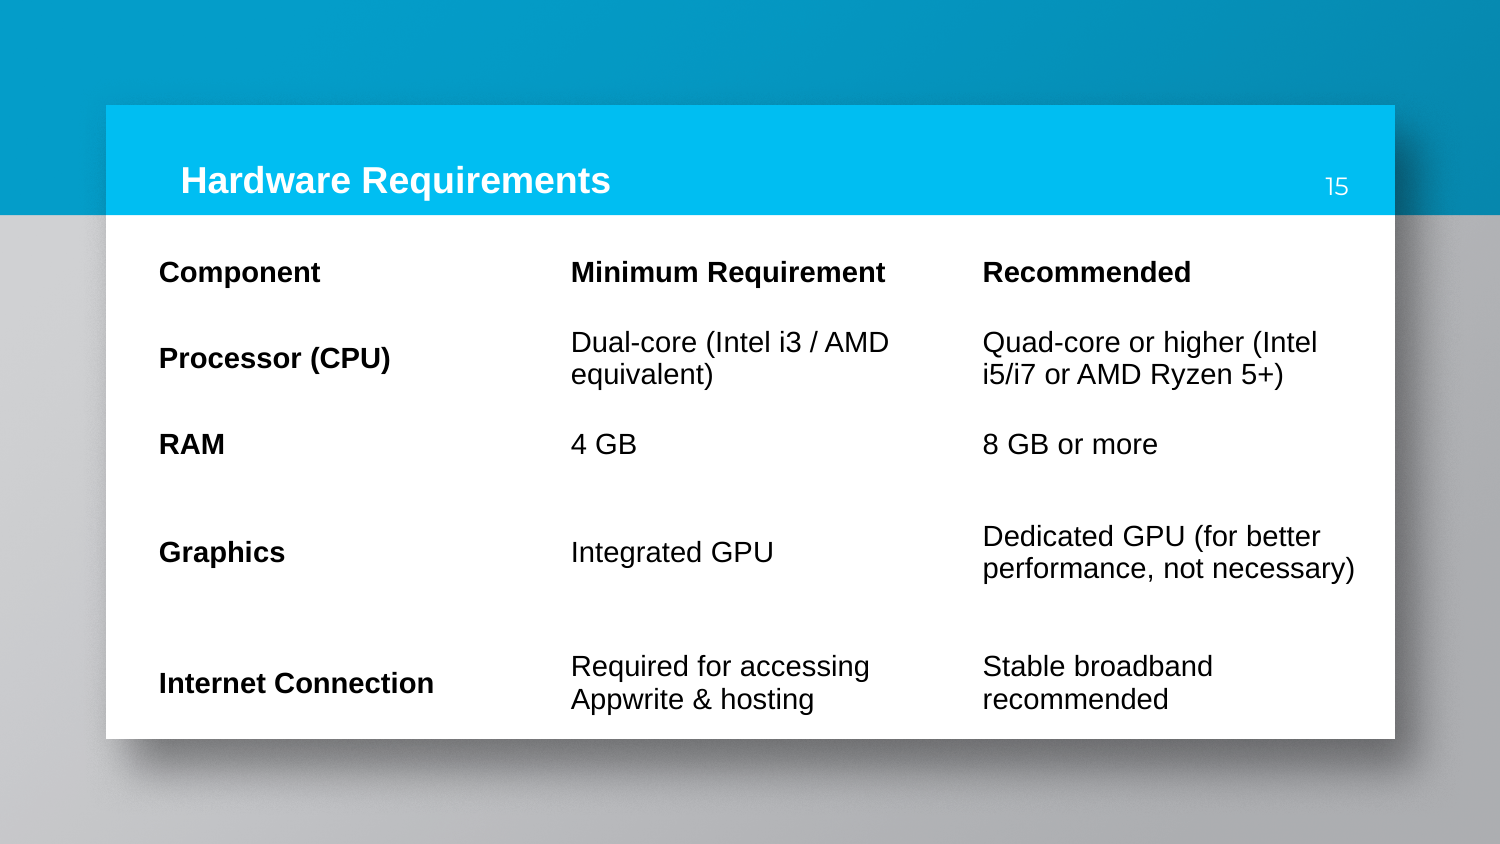

# Hardware Requirements
15
| Component | Minimum Requirement | Recommended |
| --- | --- | --- |
| Processor (CPU) | Dual-core (Intel i3 / AMD equivalent) | Quad-core or higher (Intel i5/i7 or AMD Ryzen 5+) |
| RAM | 4 GB | 8 GB or more |
| Graphics | Integrated GPU | Dedicated GPU (for better performance, not necessary) |
| Internet Connection | Required for accessing Appwrite & hosting | Stable broadband recommended |